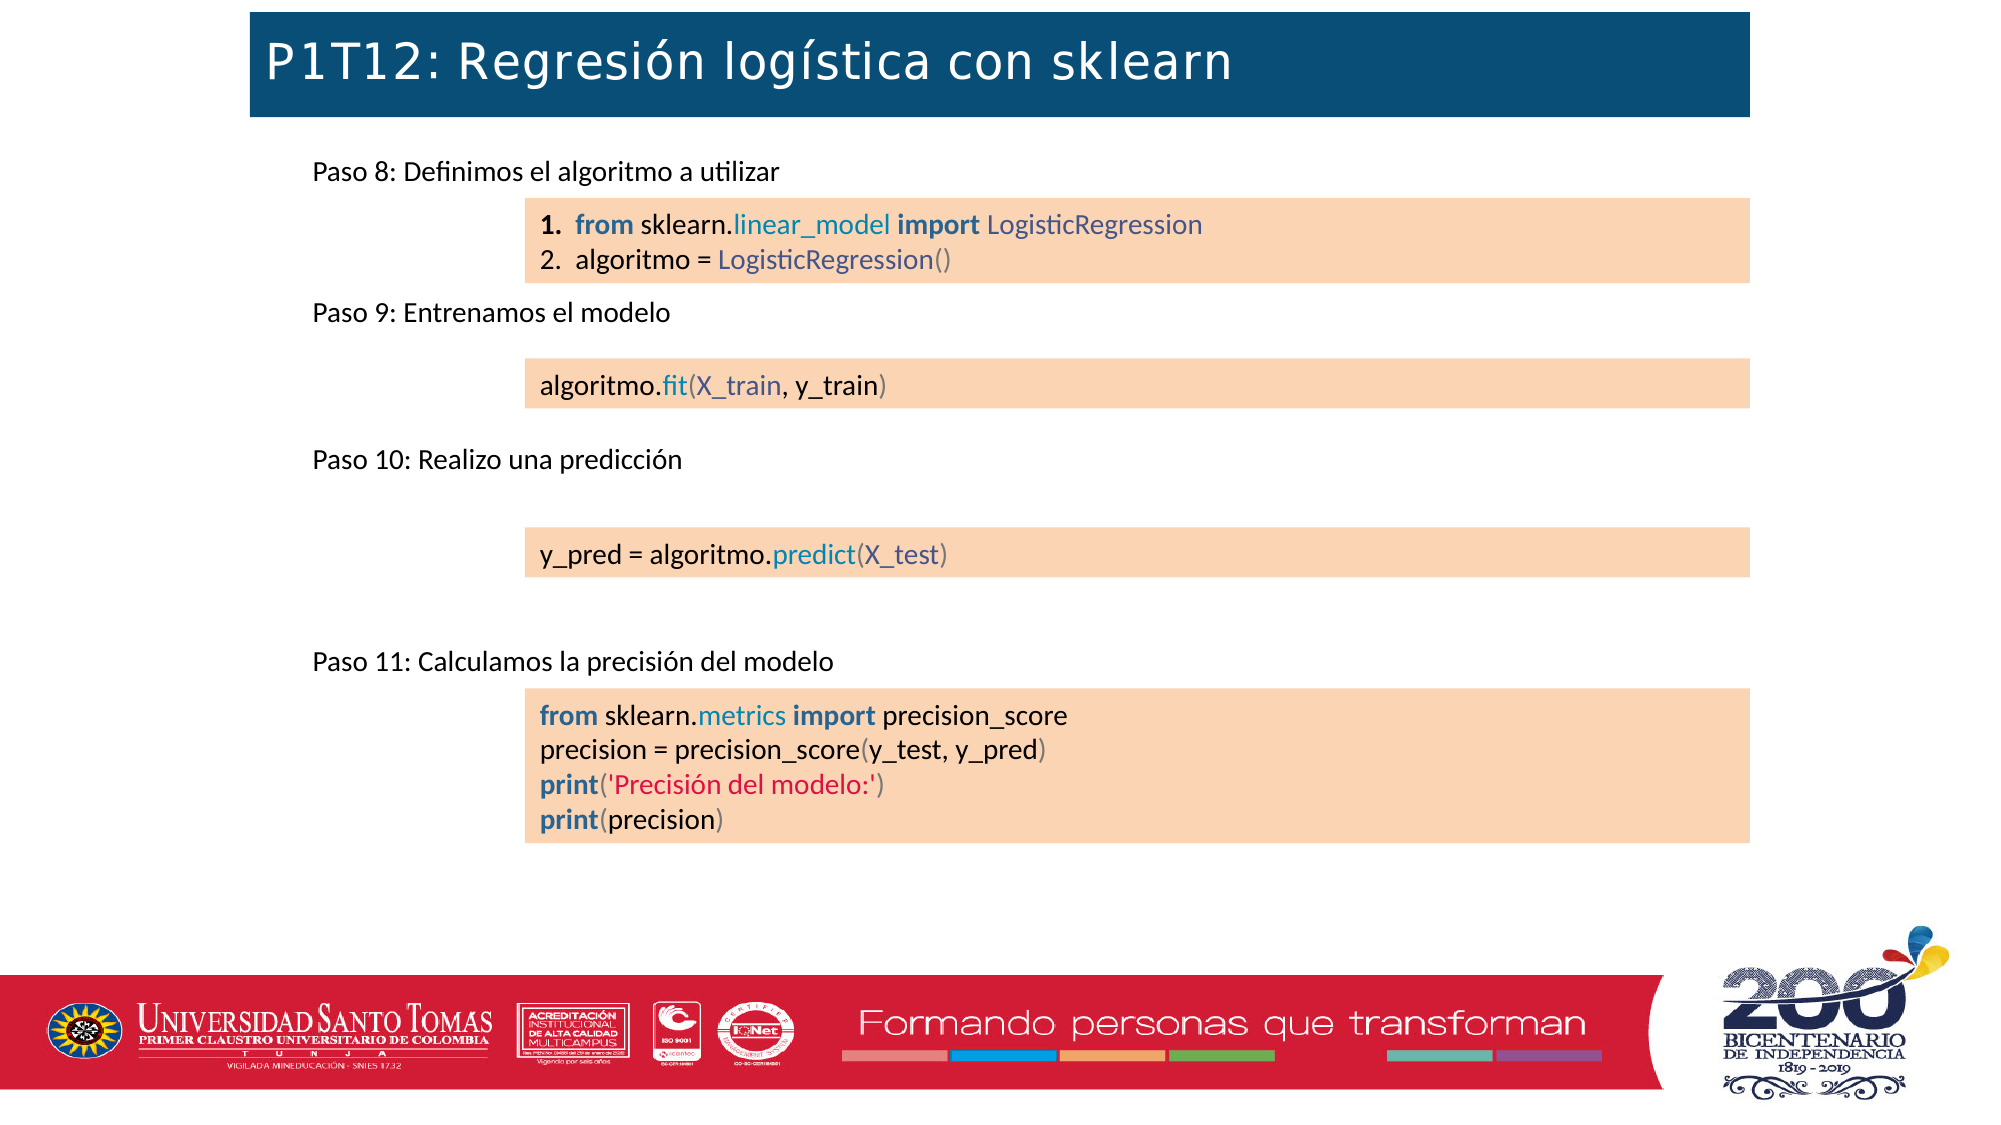

P1T12: Regresión logística con sklearn
Paso 8: Definimos el algoritmo a utilizar
from sklearn.linear_model import LogisticRegression
algoritmo = LogisticRegression()
Paso 9: Entrenamos el modelo
algoritmo.fit(X_train, y_train)
Paso 10: Realizo una predicción
y_pred = algoritmo.predict(X_test)
Paso 11: Calculamos la precisión del modelo
from sklearn.metrics import precision_score
precision = precision_score(y_test, y_pred)
print('Precisión del modelo:')
print(precision)